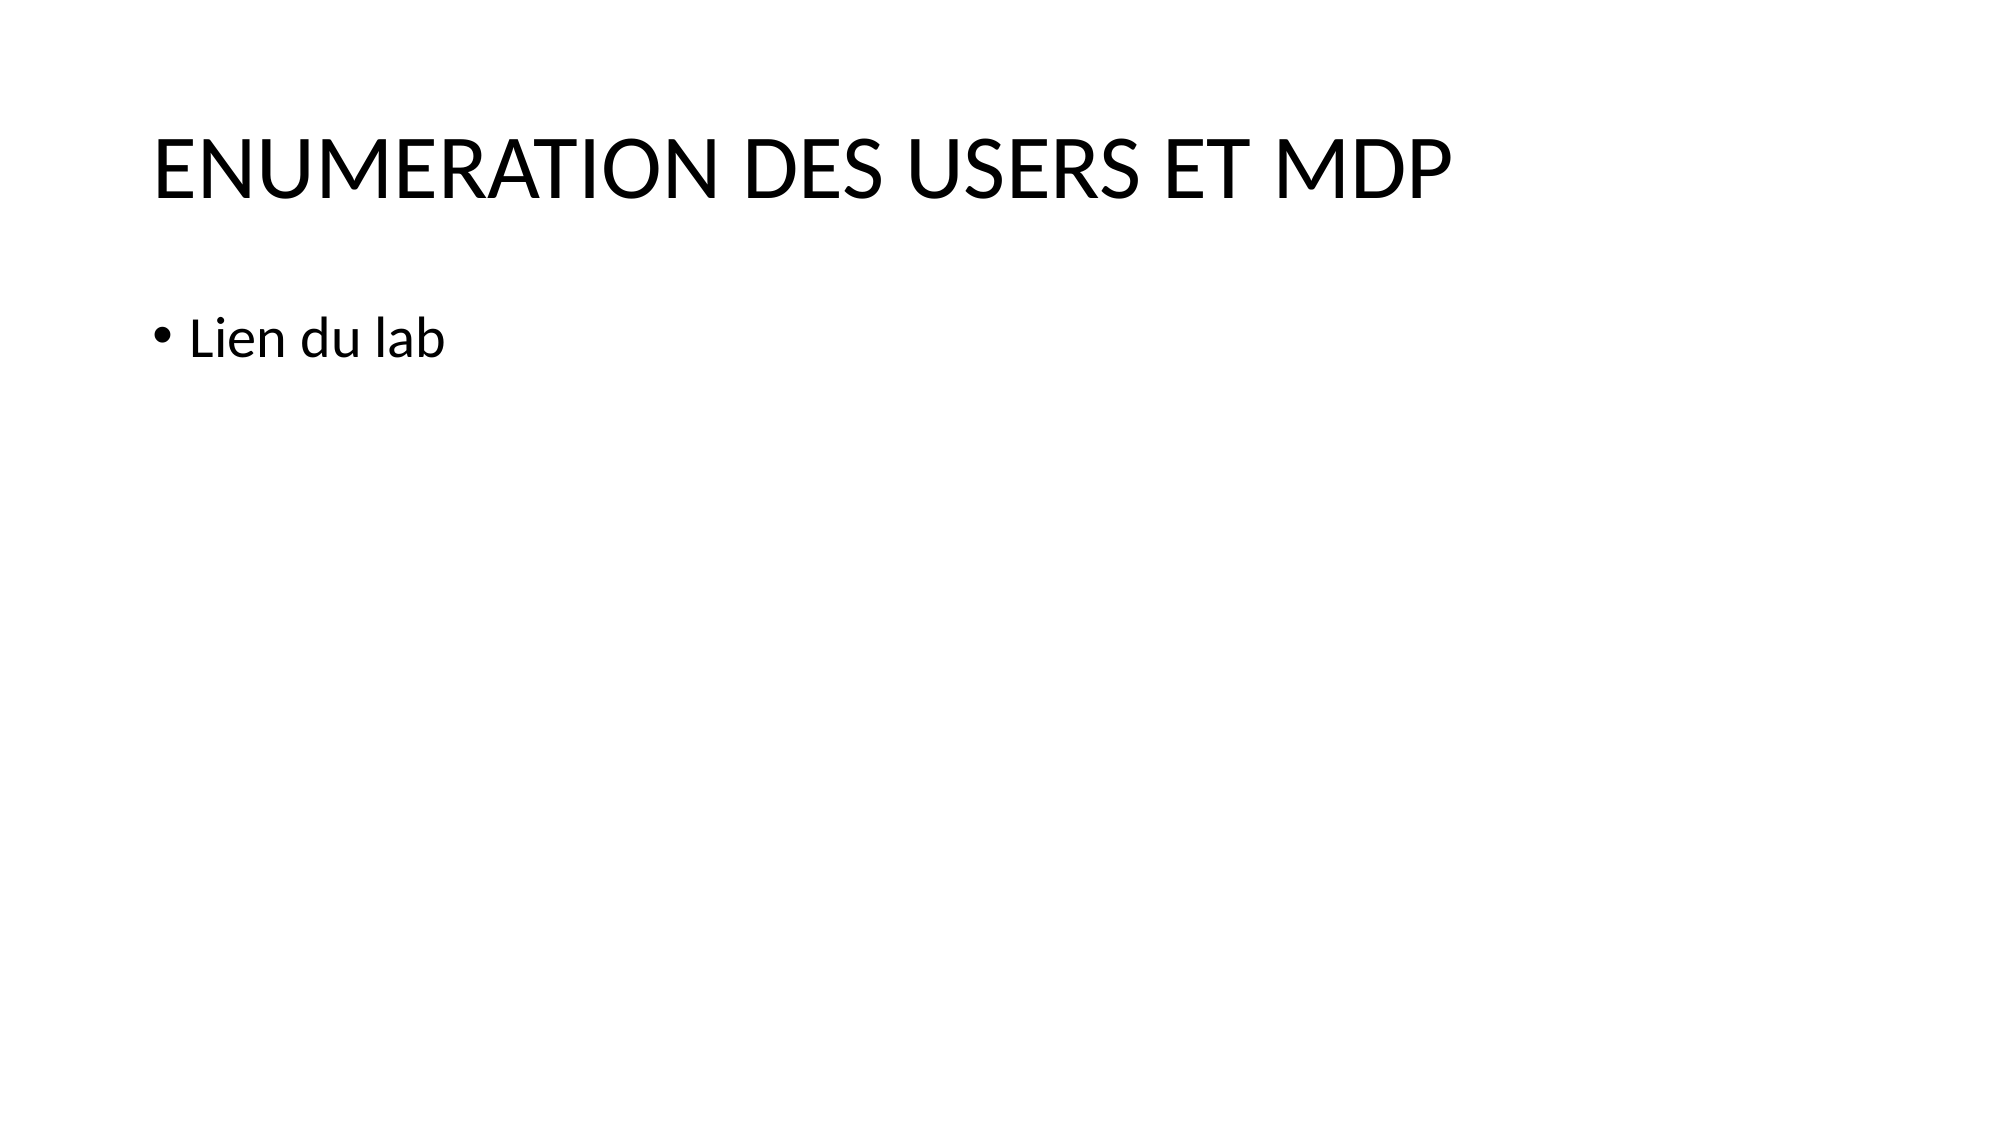

# ENUMERATION DES USERS ET MDP
Lien du lab